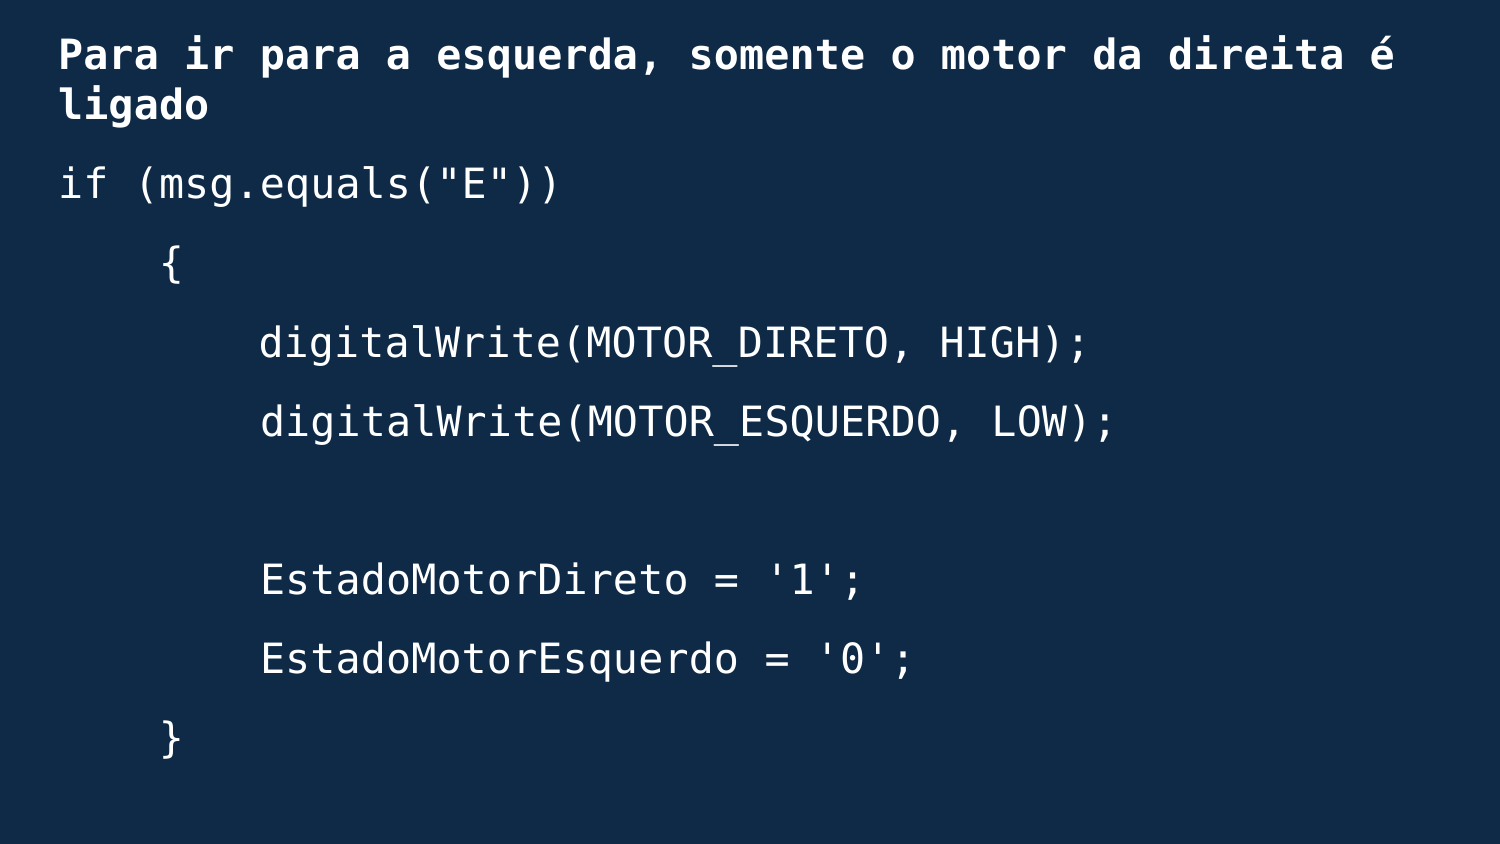

Para ir para a esquerda, somente o motor da direita é ligado
if (msg.equals("E"))
    {
	  digitalWrite(MOTOR_DIRETO, HIGH);
        digitalWrite(MOTOR_ESQUERDO, LOW);

        EstadoMotorDireto = '1';
        EstadoMotorEsquerdo = '0';
    }